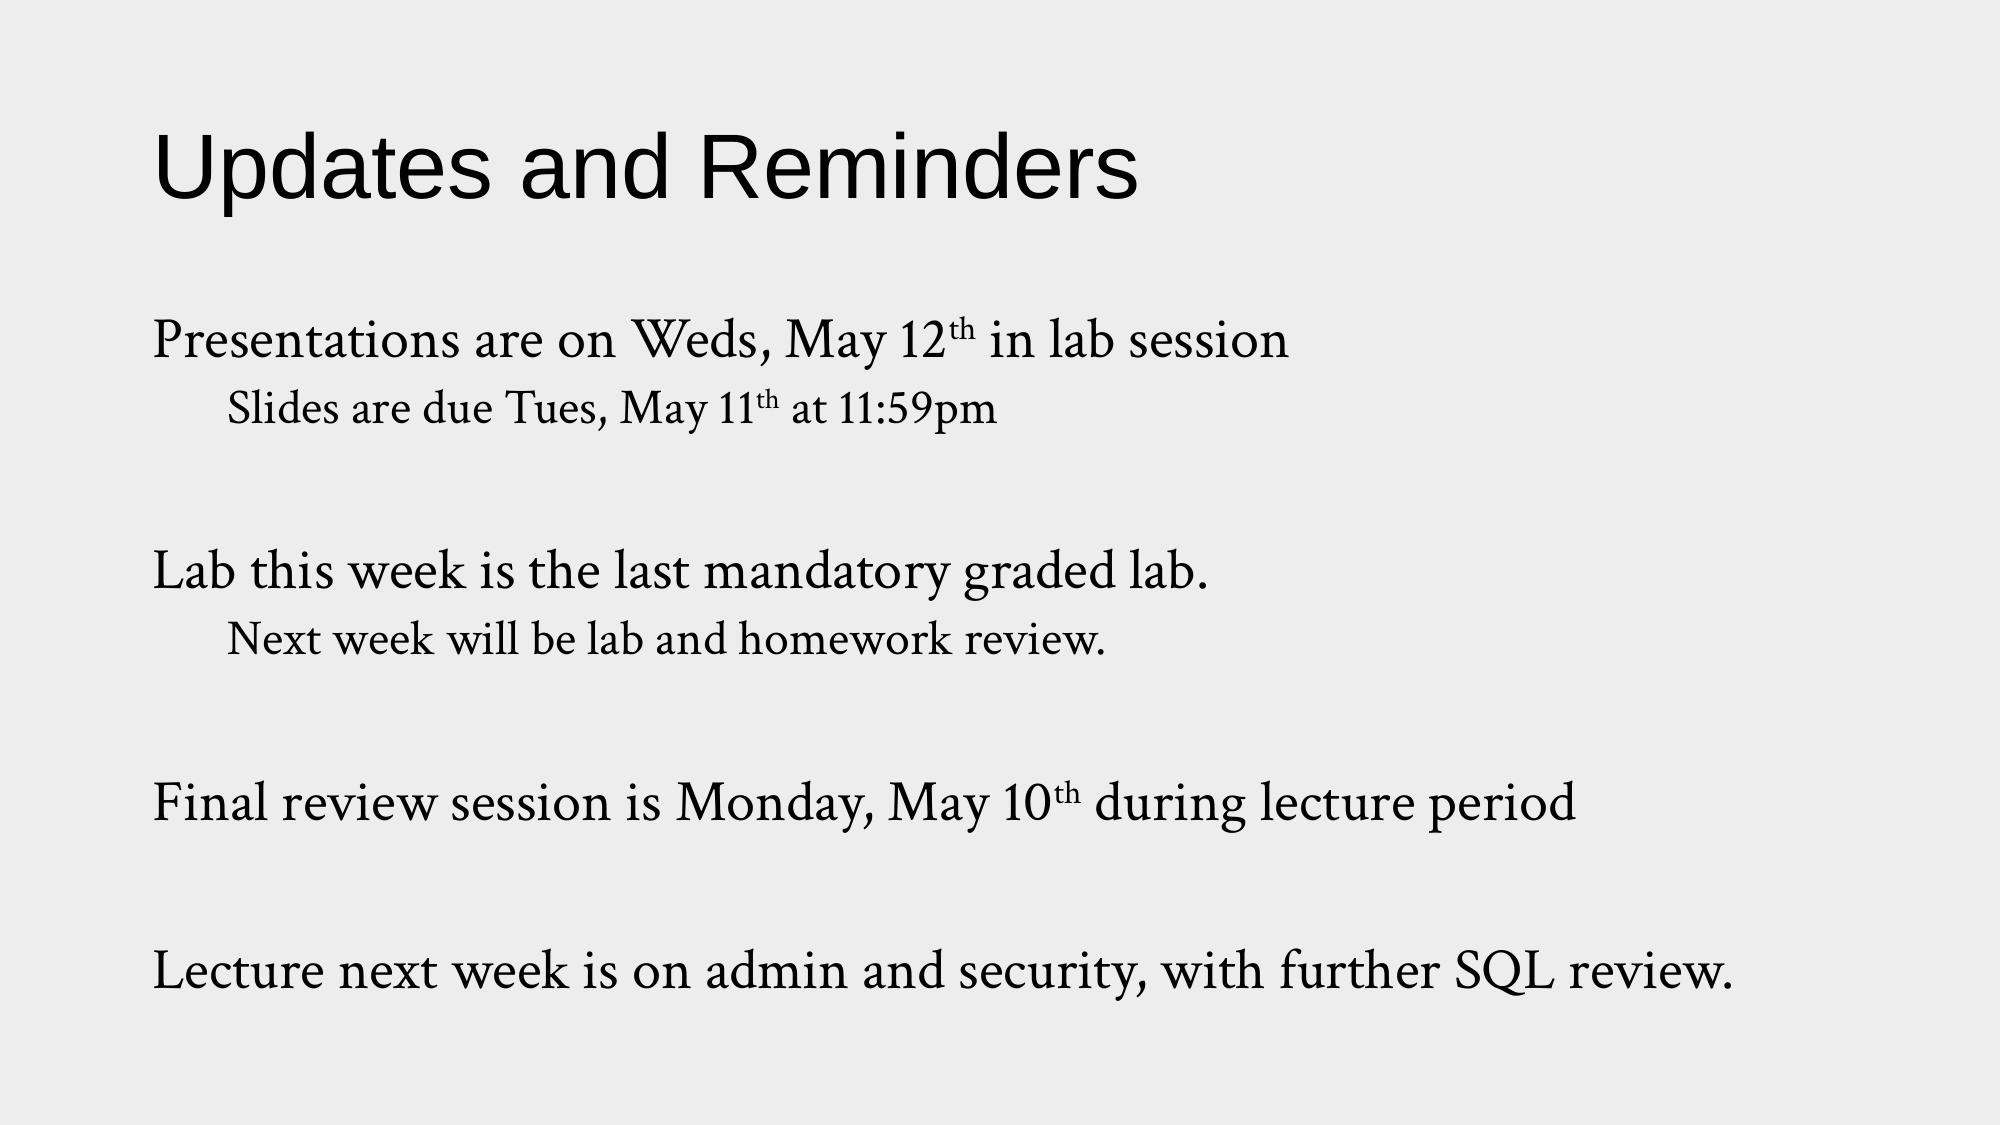

# Updates and Reminders
Presentations are on Weds, May 12th in lab session
Slides are due Tues, May 11th at 11:59pm

Lab this week is the last mandatory graded lab.
Next week will be lab and homework review.

Final review session is Monday, May 10th during lecture period

Lecture next week is on admin and security, with further SQL review.